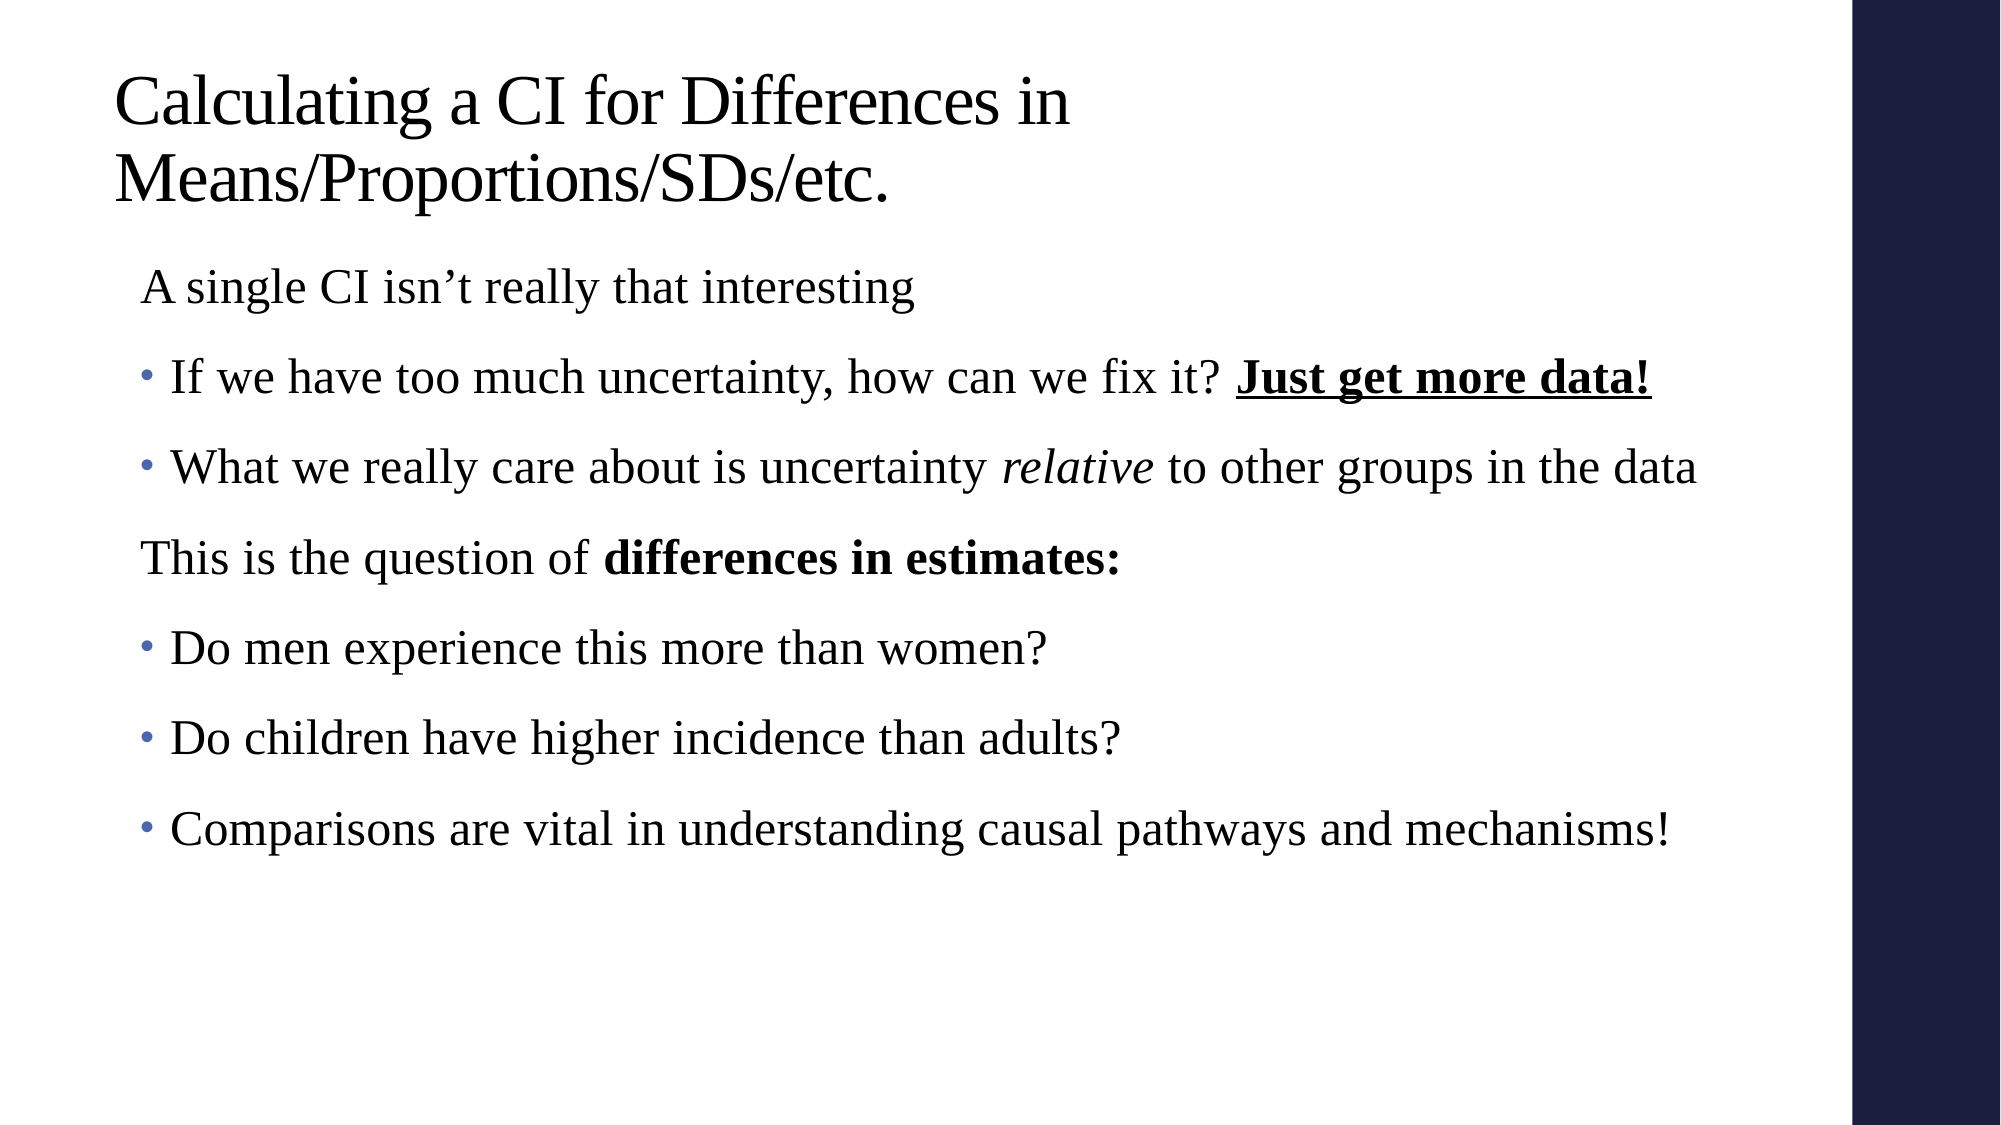

# Calculating a CI for Differences in Means/Proportions/SDs/etc.
A single CI isn’t really that interesting
If we have too much uncertainty, how can we fix it? Just get more data!
What we really care about is uncertainty relative to other groups in the data
This is the question of differences in estimates:
Do men experience this more than women?
Do children have higher incidence than adults?
Comparisons are vital in understanding causal pathways and mechanisms!